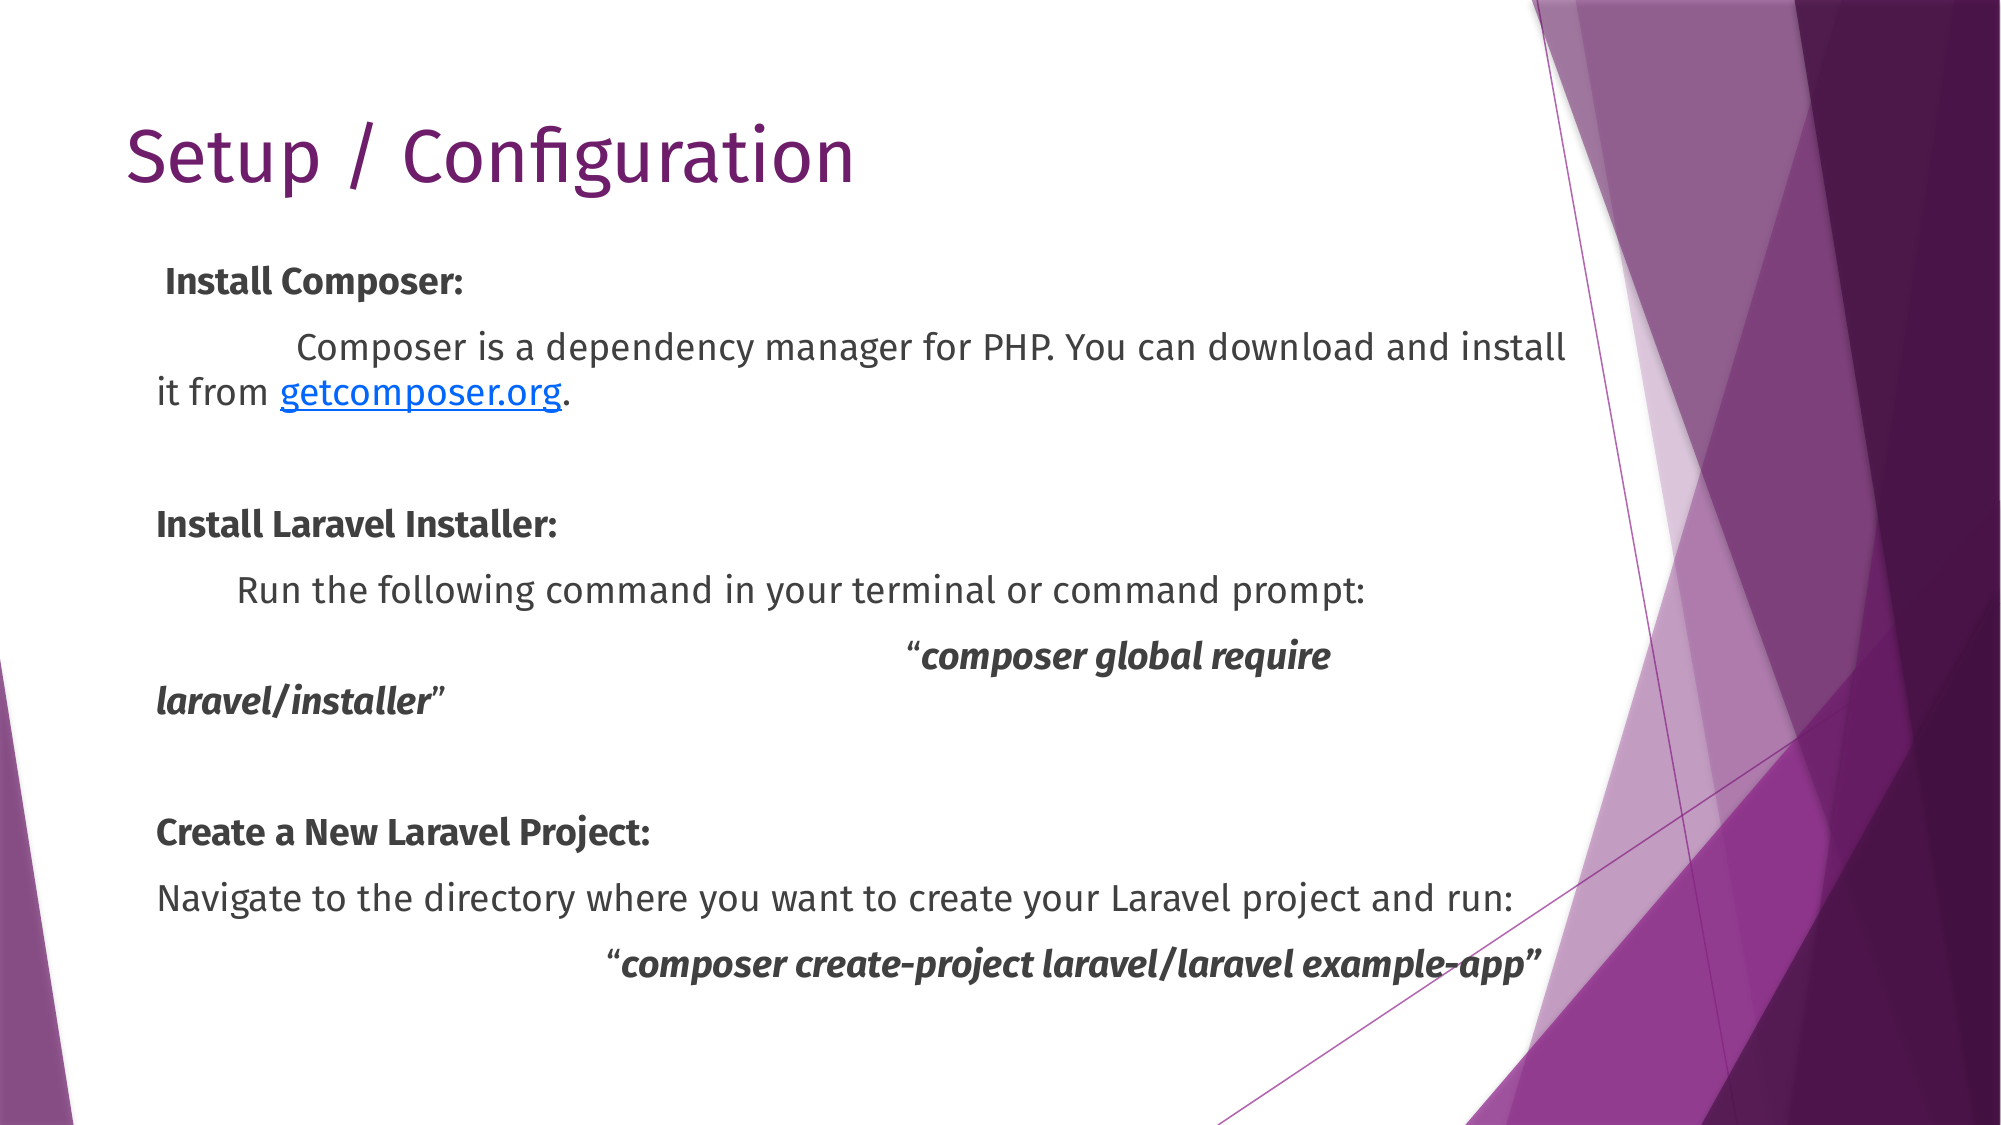

# Setup / Configuration
 Install Composer:
              Composer is a dependency manager for PHP. You can download and install it from getcomposer.org.

Install Laravel Installer:
        Run the following command in your terminal or command prompt:
					“composer global require laravel/installer”

Create a New Laravel Project:
Navigate to the directory where you want to create your Laravel project and run:
			“composer create-project laravel/laravel example-app”